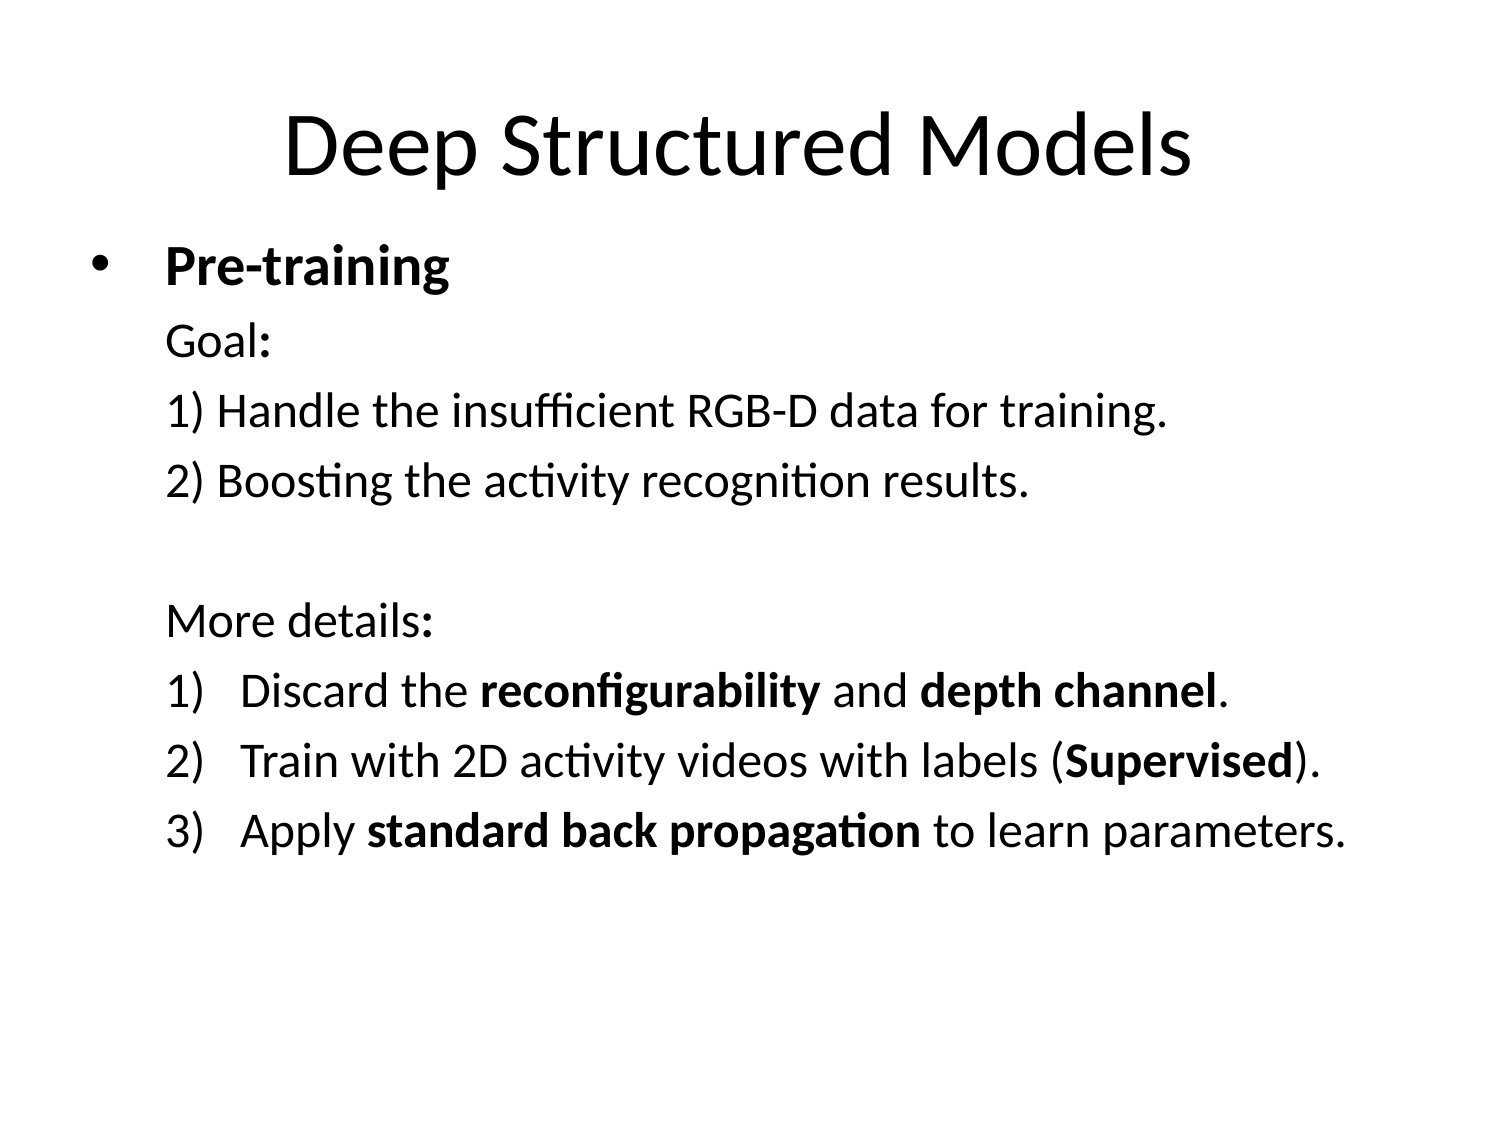

# Deep Structured Models
Pre-training
Goal:
1) Handle the insufficient RGB-D data for training.
2) Boosting the activity recognition results.

More details:
Discard the reconfigurability and depth channel.
Train with 2D activity videos with labels (Supervised).
Apply standard back propagation to learn parameters.